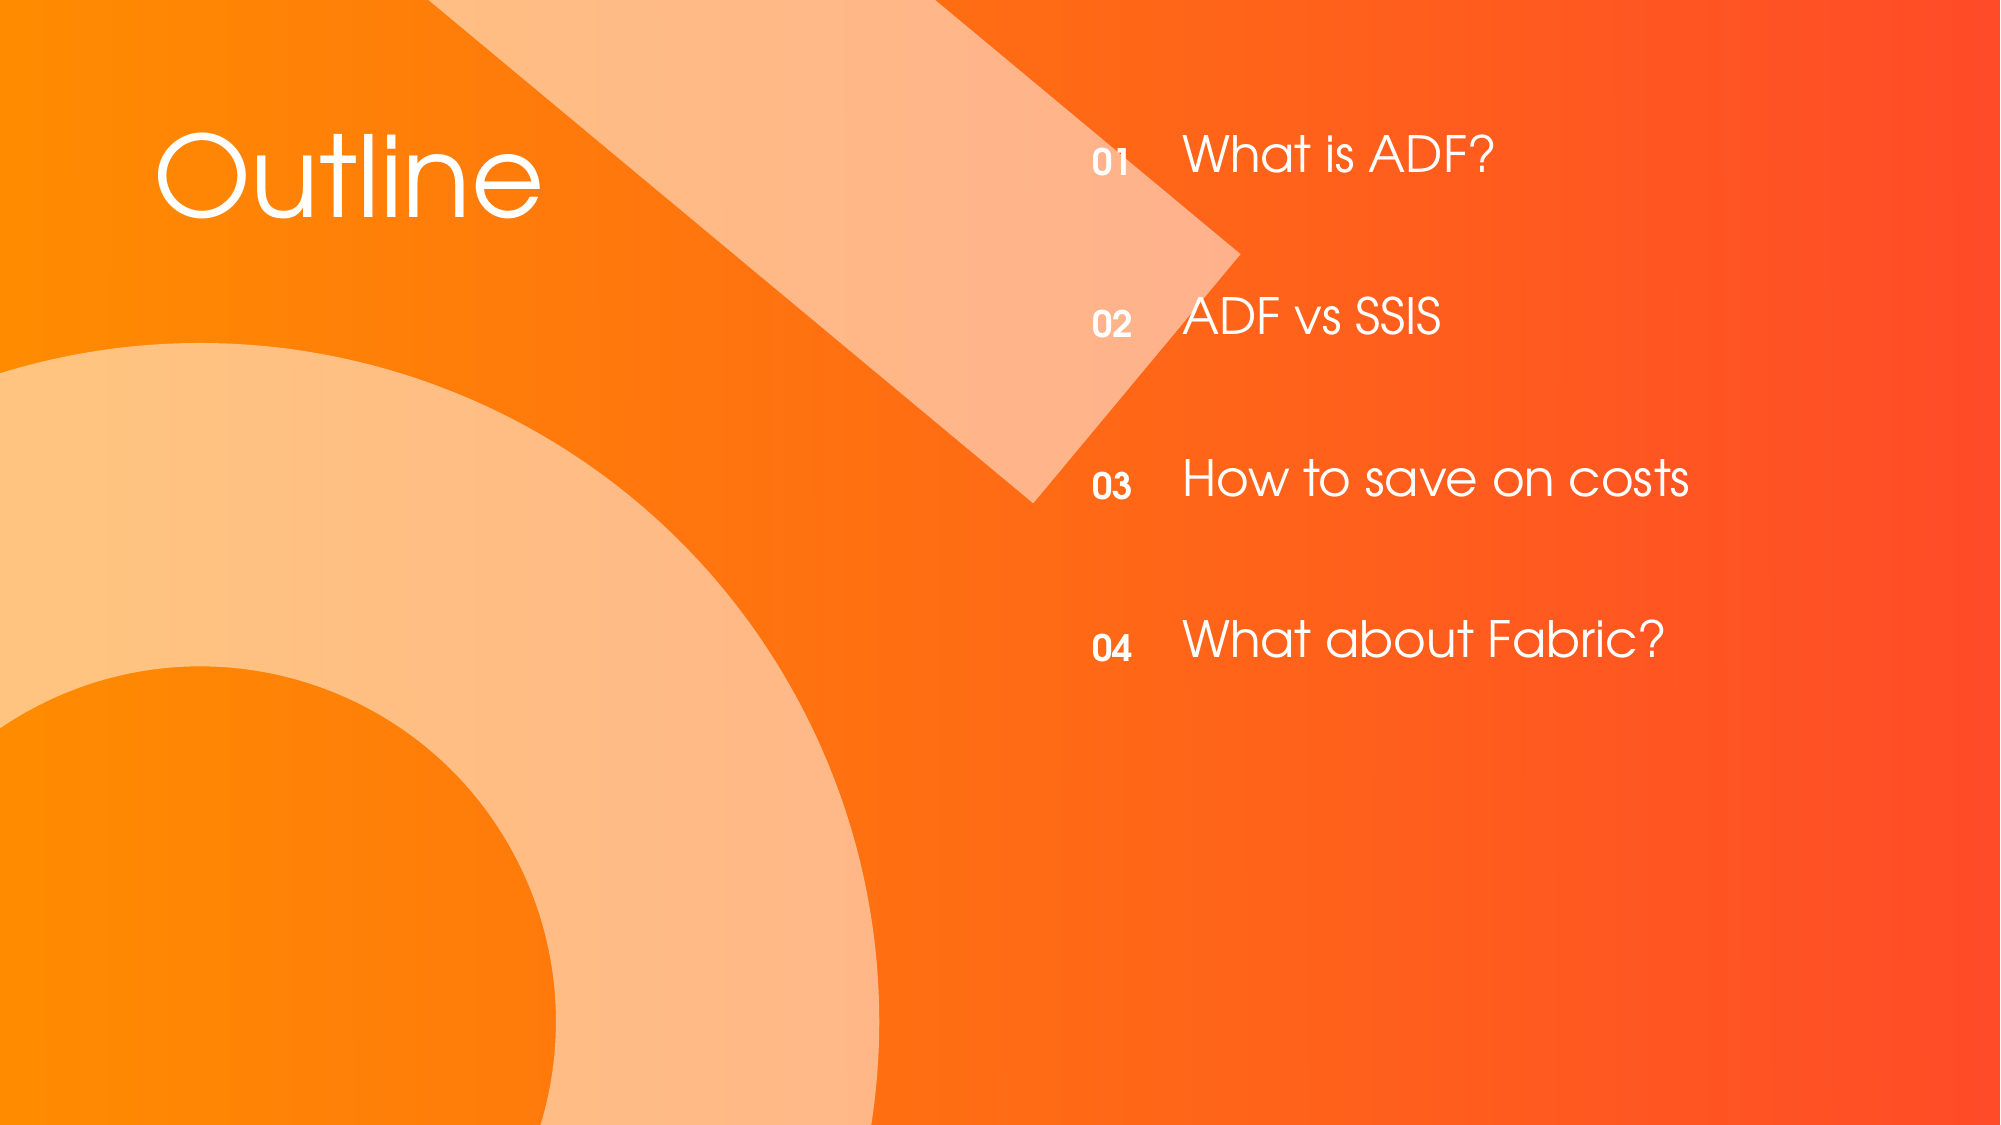

What is ADF?
01
# Outline
ADF vs SSIS
02
How to save on costs
03
What about Fabric?
04